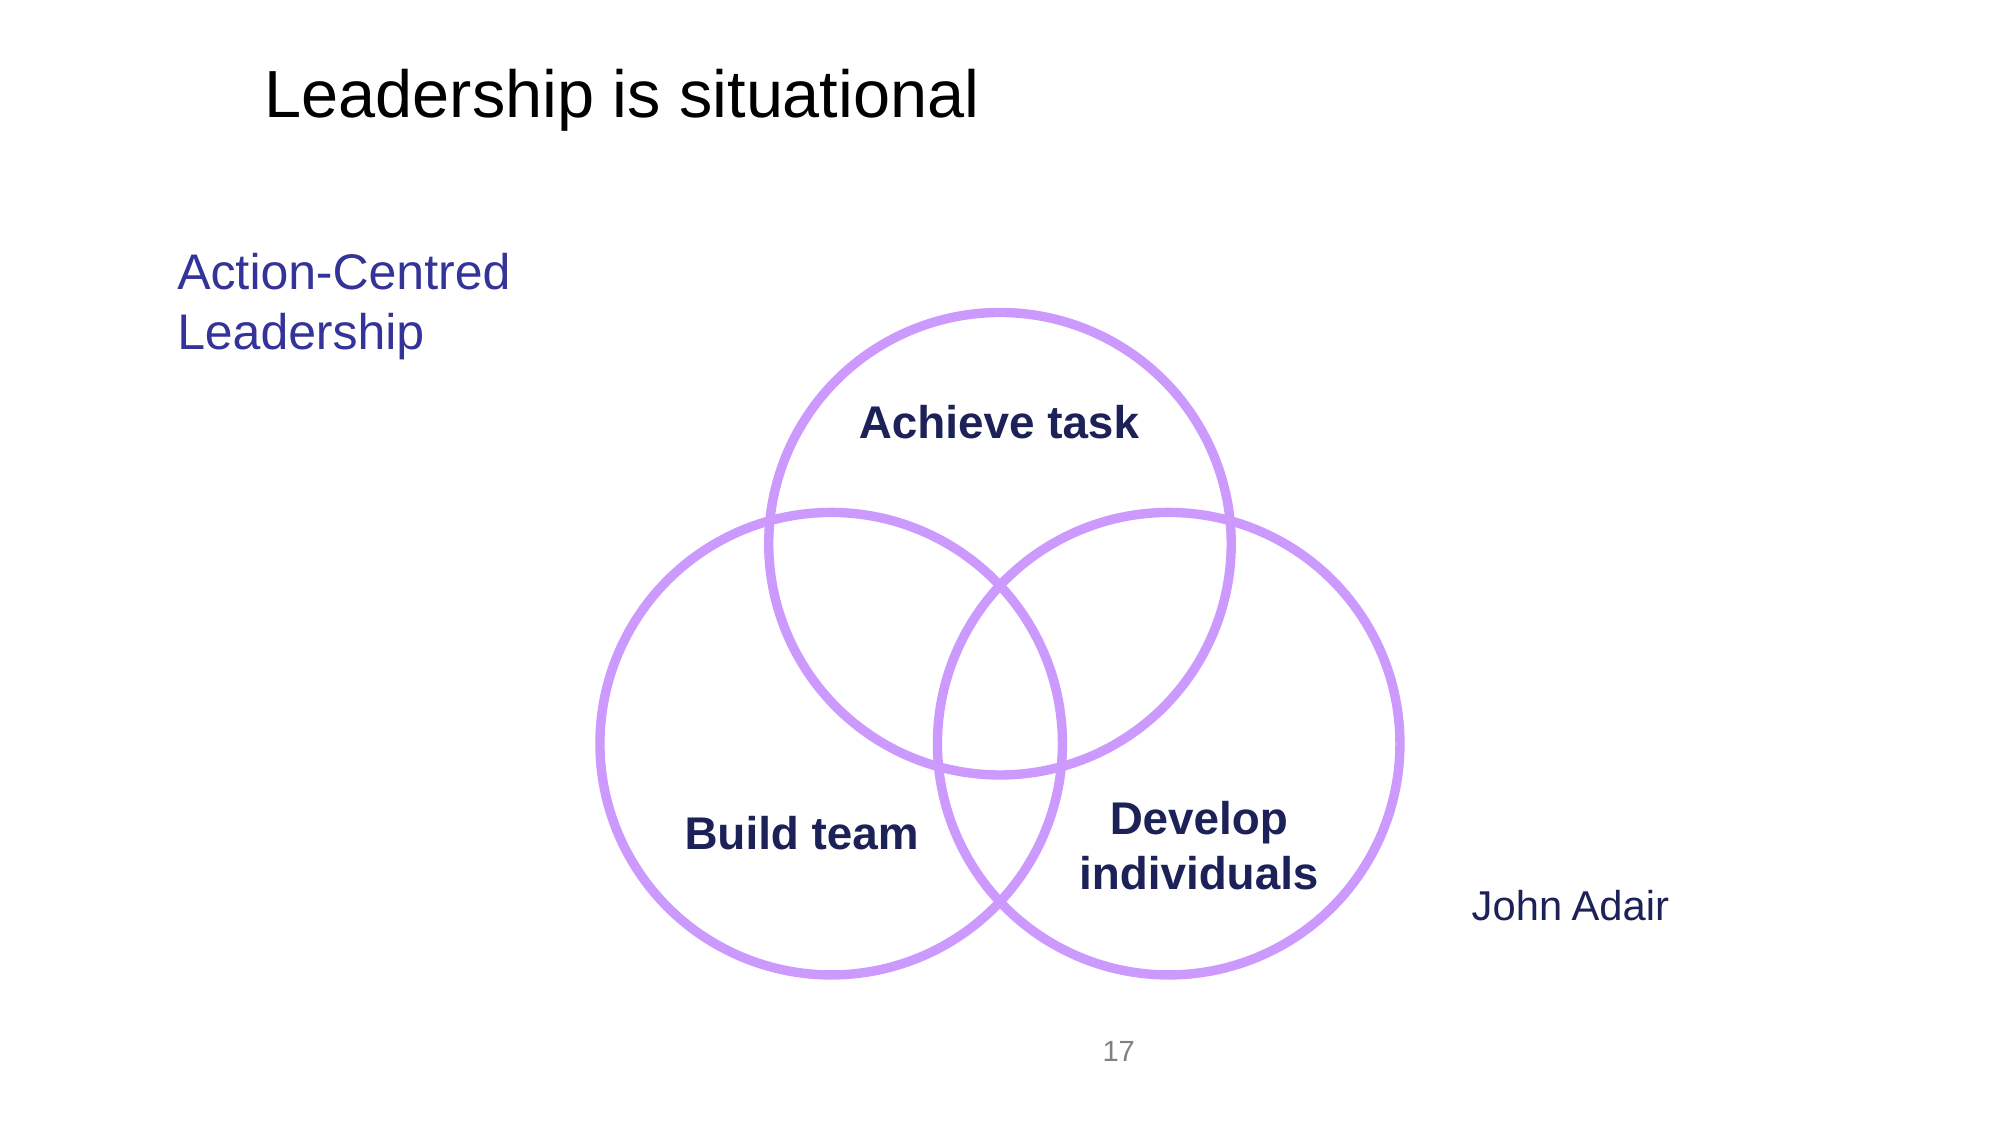

Leadership is situational
Action-Centred Leadership
John Adair

Achieve task

Develop
individuals
Build team
17